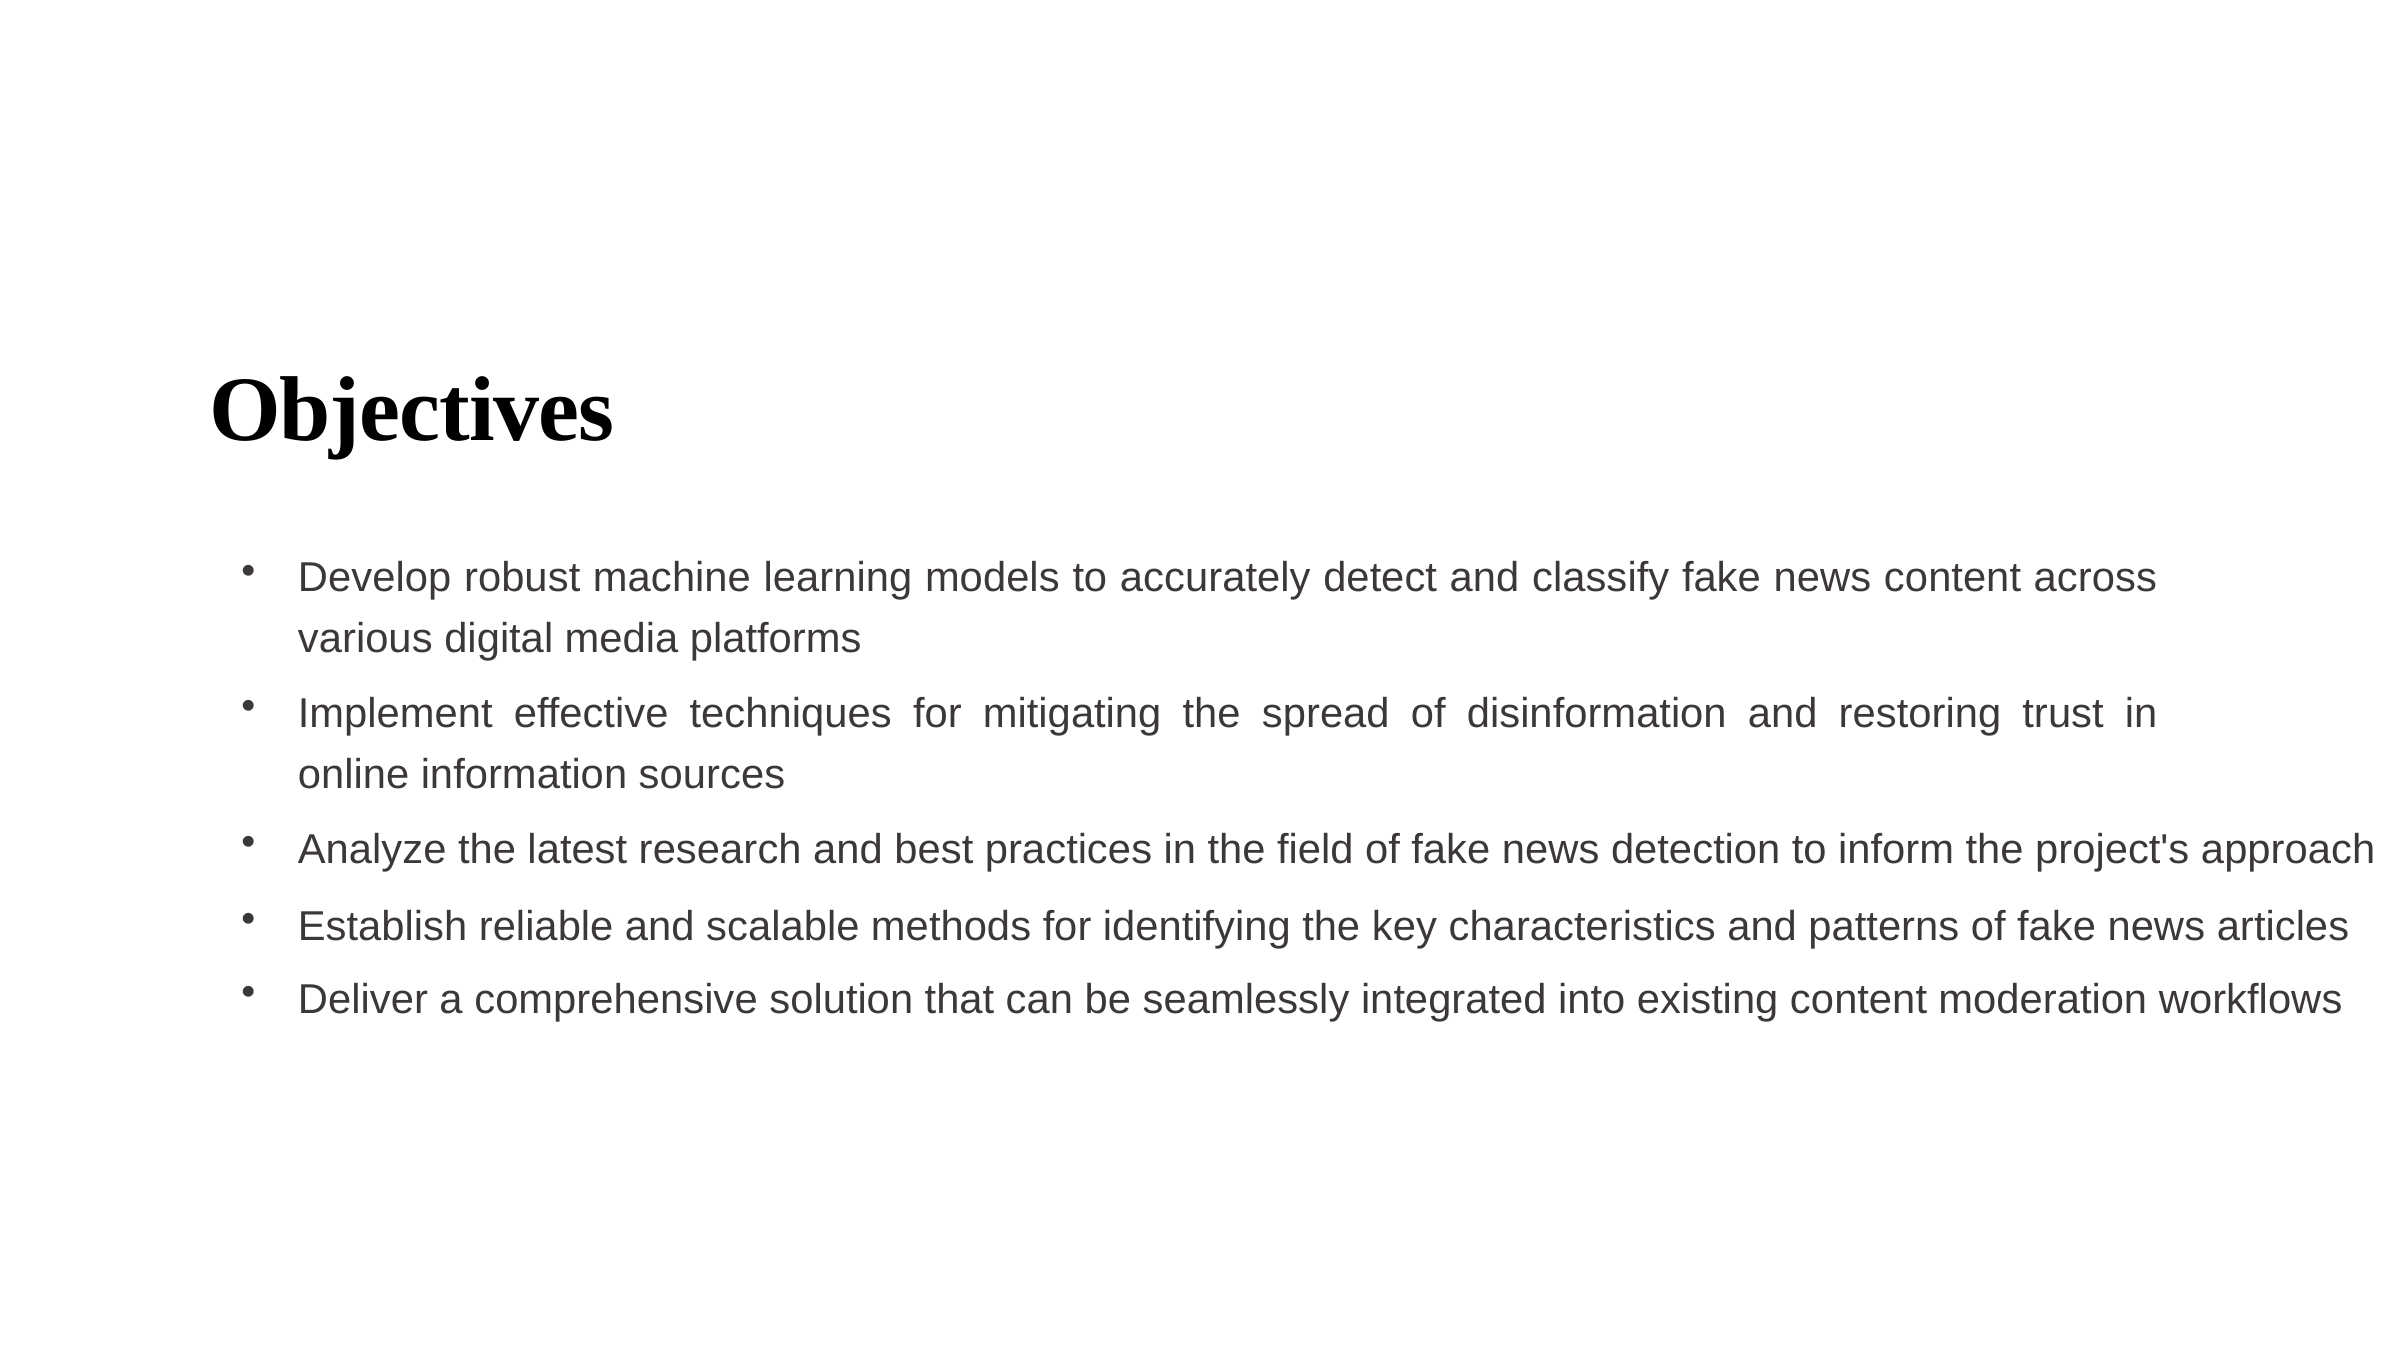

Objectives
Develop robust machine learning models to accurately detect and classify fake news content across various digital media platforms
Implement effective techniques for mitigating the spread of disinformation and restoring trust in online information sources
Analyze the latest research and best practices in the field of fake news detection to inform the project's approach
Establish reliable and scalable methods for identifying the key characteristics and patterns of fake news articles
Deliver a comprehensive solution that can be seamlessly integrated into existing content moderation workflows